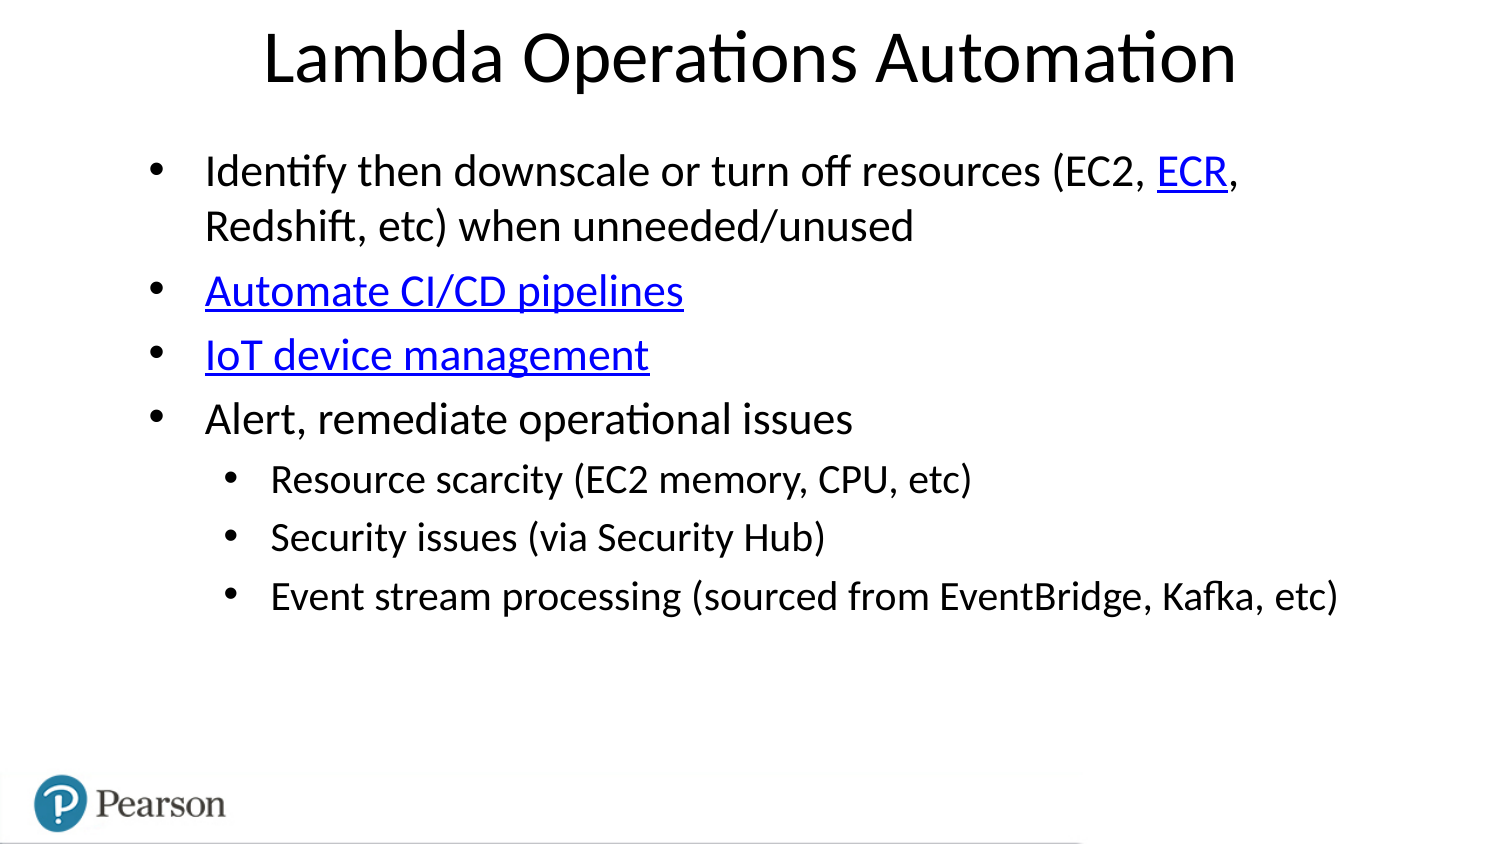

# Lambda Operations Automation
Identify then downscale or turn off resources (EC2, ECR, Redshift, etc) when unneeded/unused
Automate CI/CD pipelines
IoT device management
Alert, remediate operational issues
Resource scarcity (EC2 memory, CPU, etc)
Security issues (via Security Hub)
Event stream processing (sourced from EventBridge, Kafka, etc)